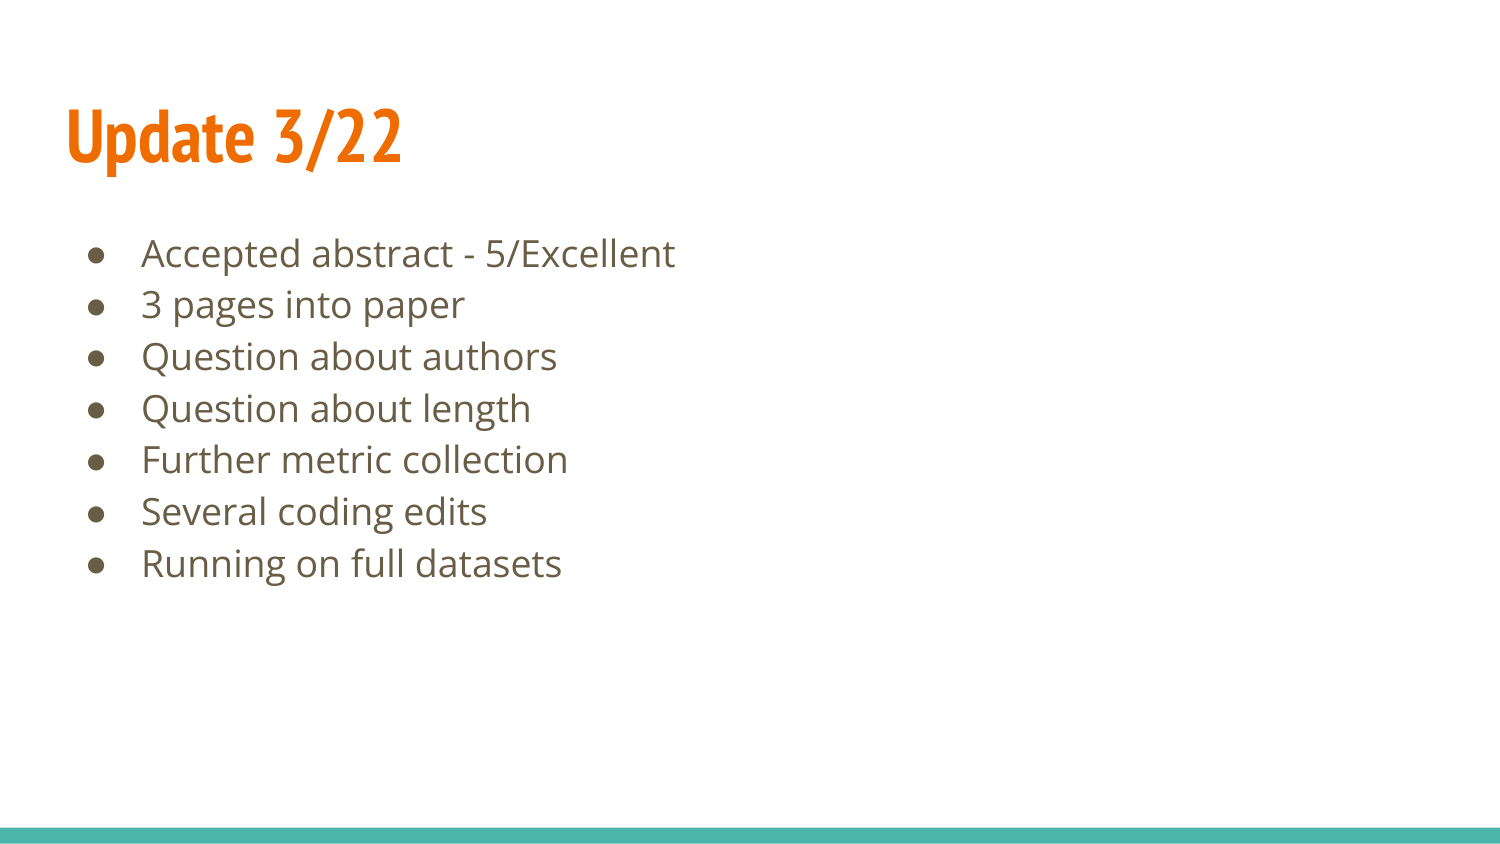

# Update 3/22
Accepted abstract - 5/Excellent
3 pages into paper
Question about authors
Question about length
Further metric collection
Several coding edits
Running on full datasets